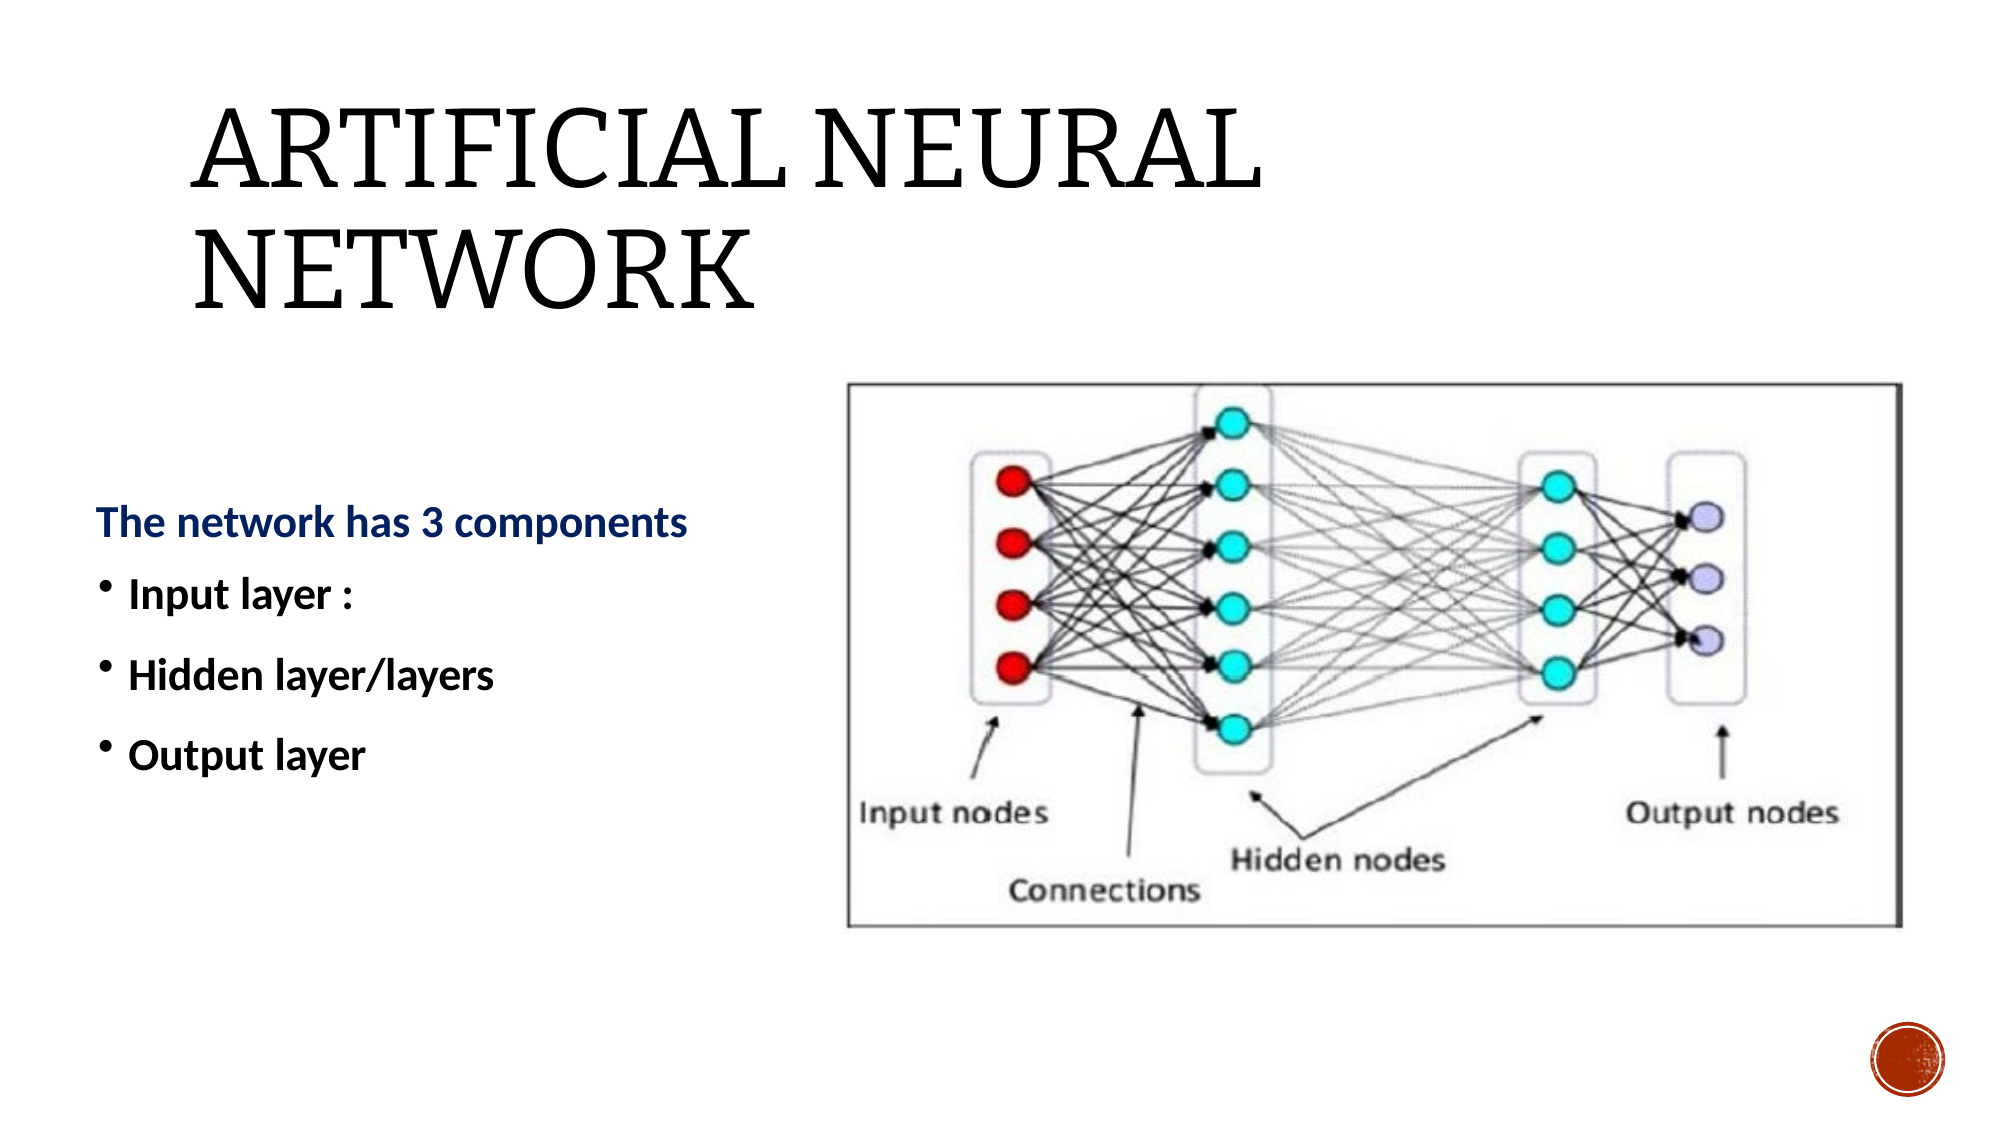

# Artificial Neural Network

The network has 3 components
Input layer :
Hidden layer/layers
Output layer